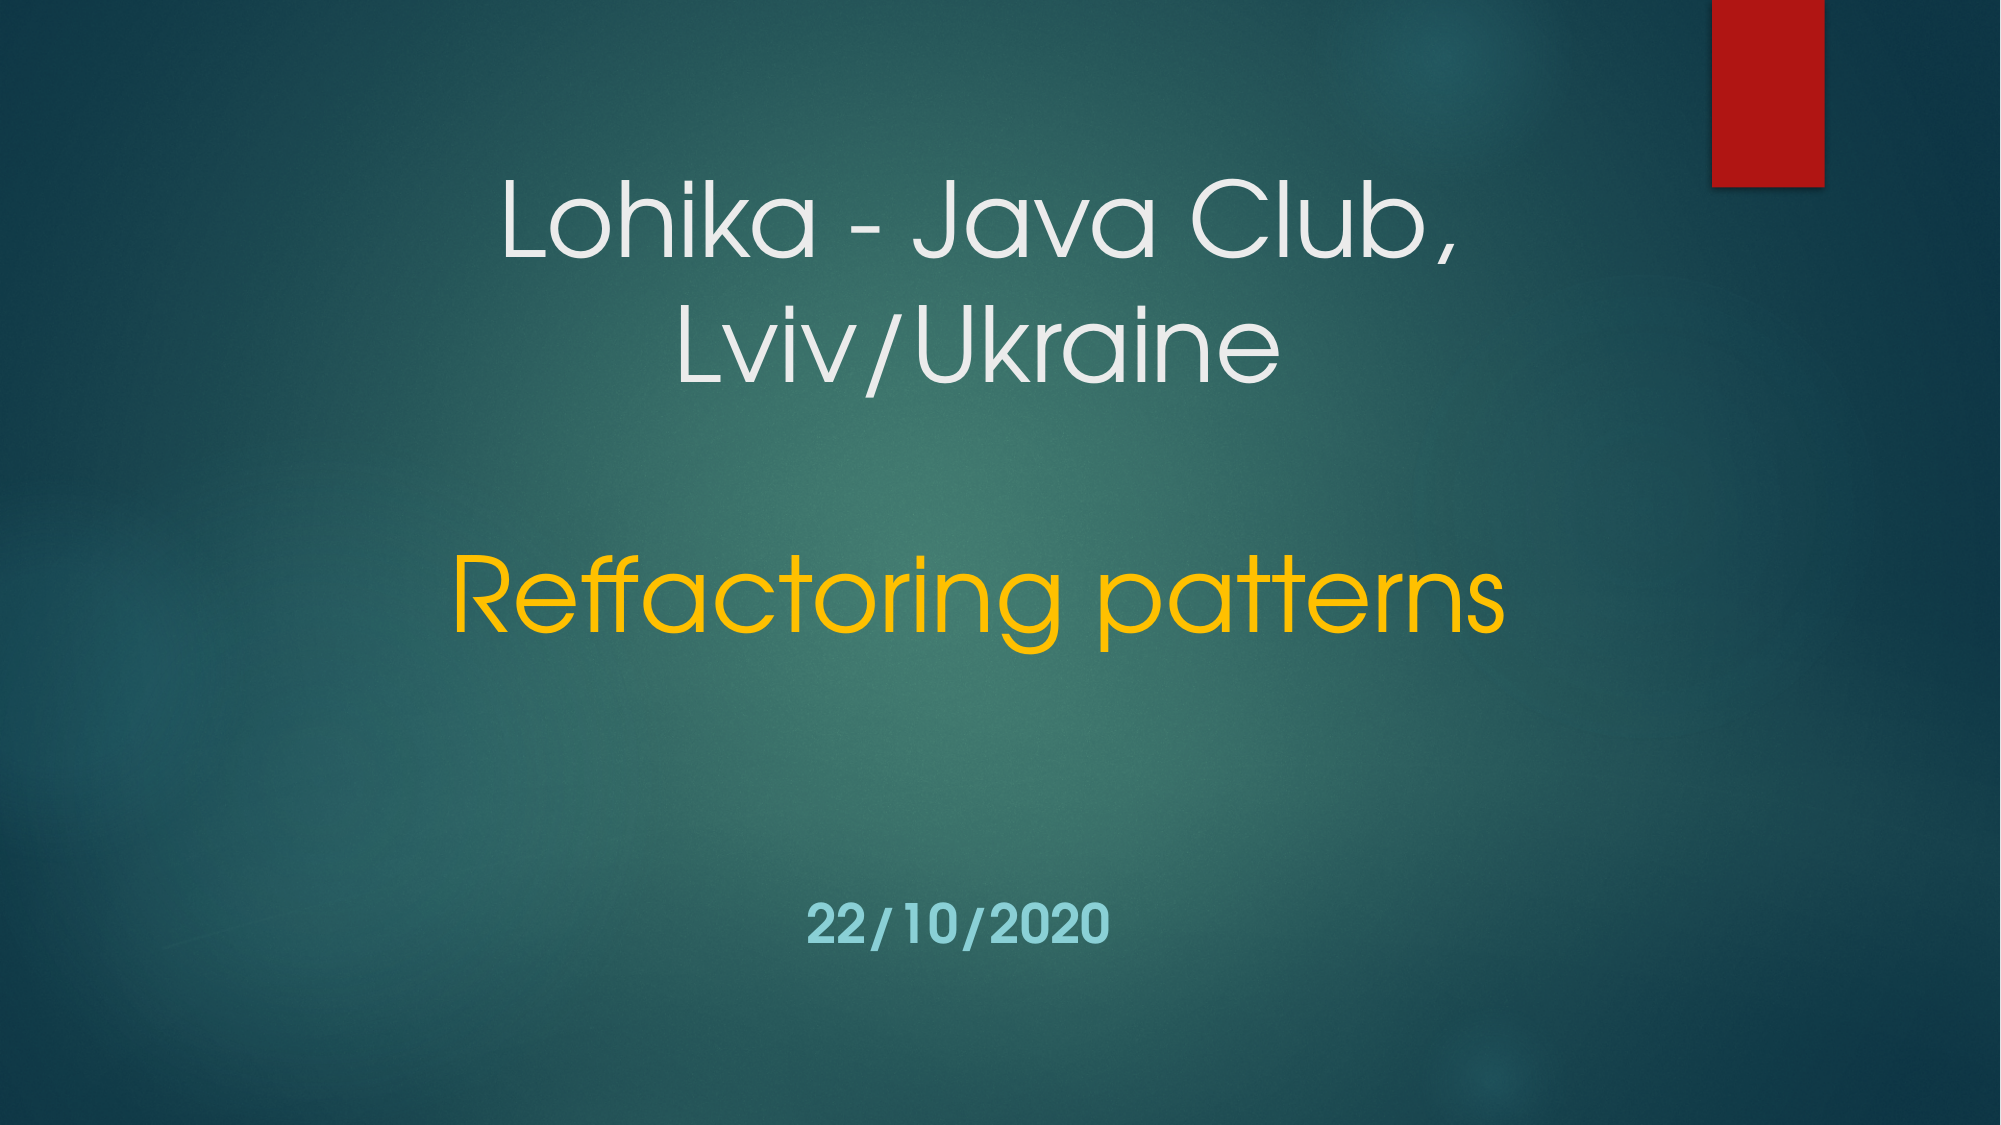

# Lohika - Java Club, Lviv/Ukraine Reffactoring patterns
22/10/2020